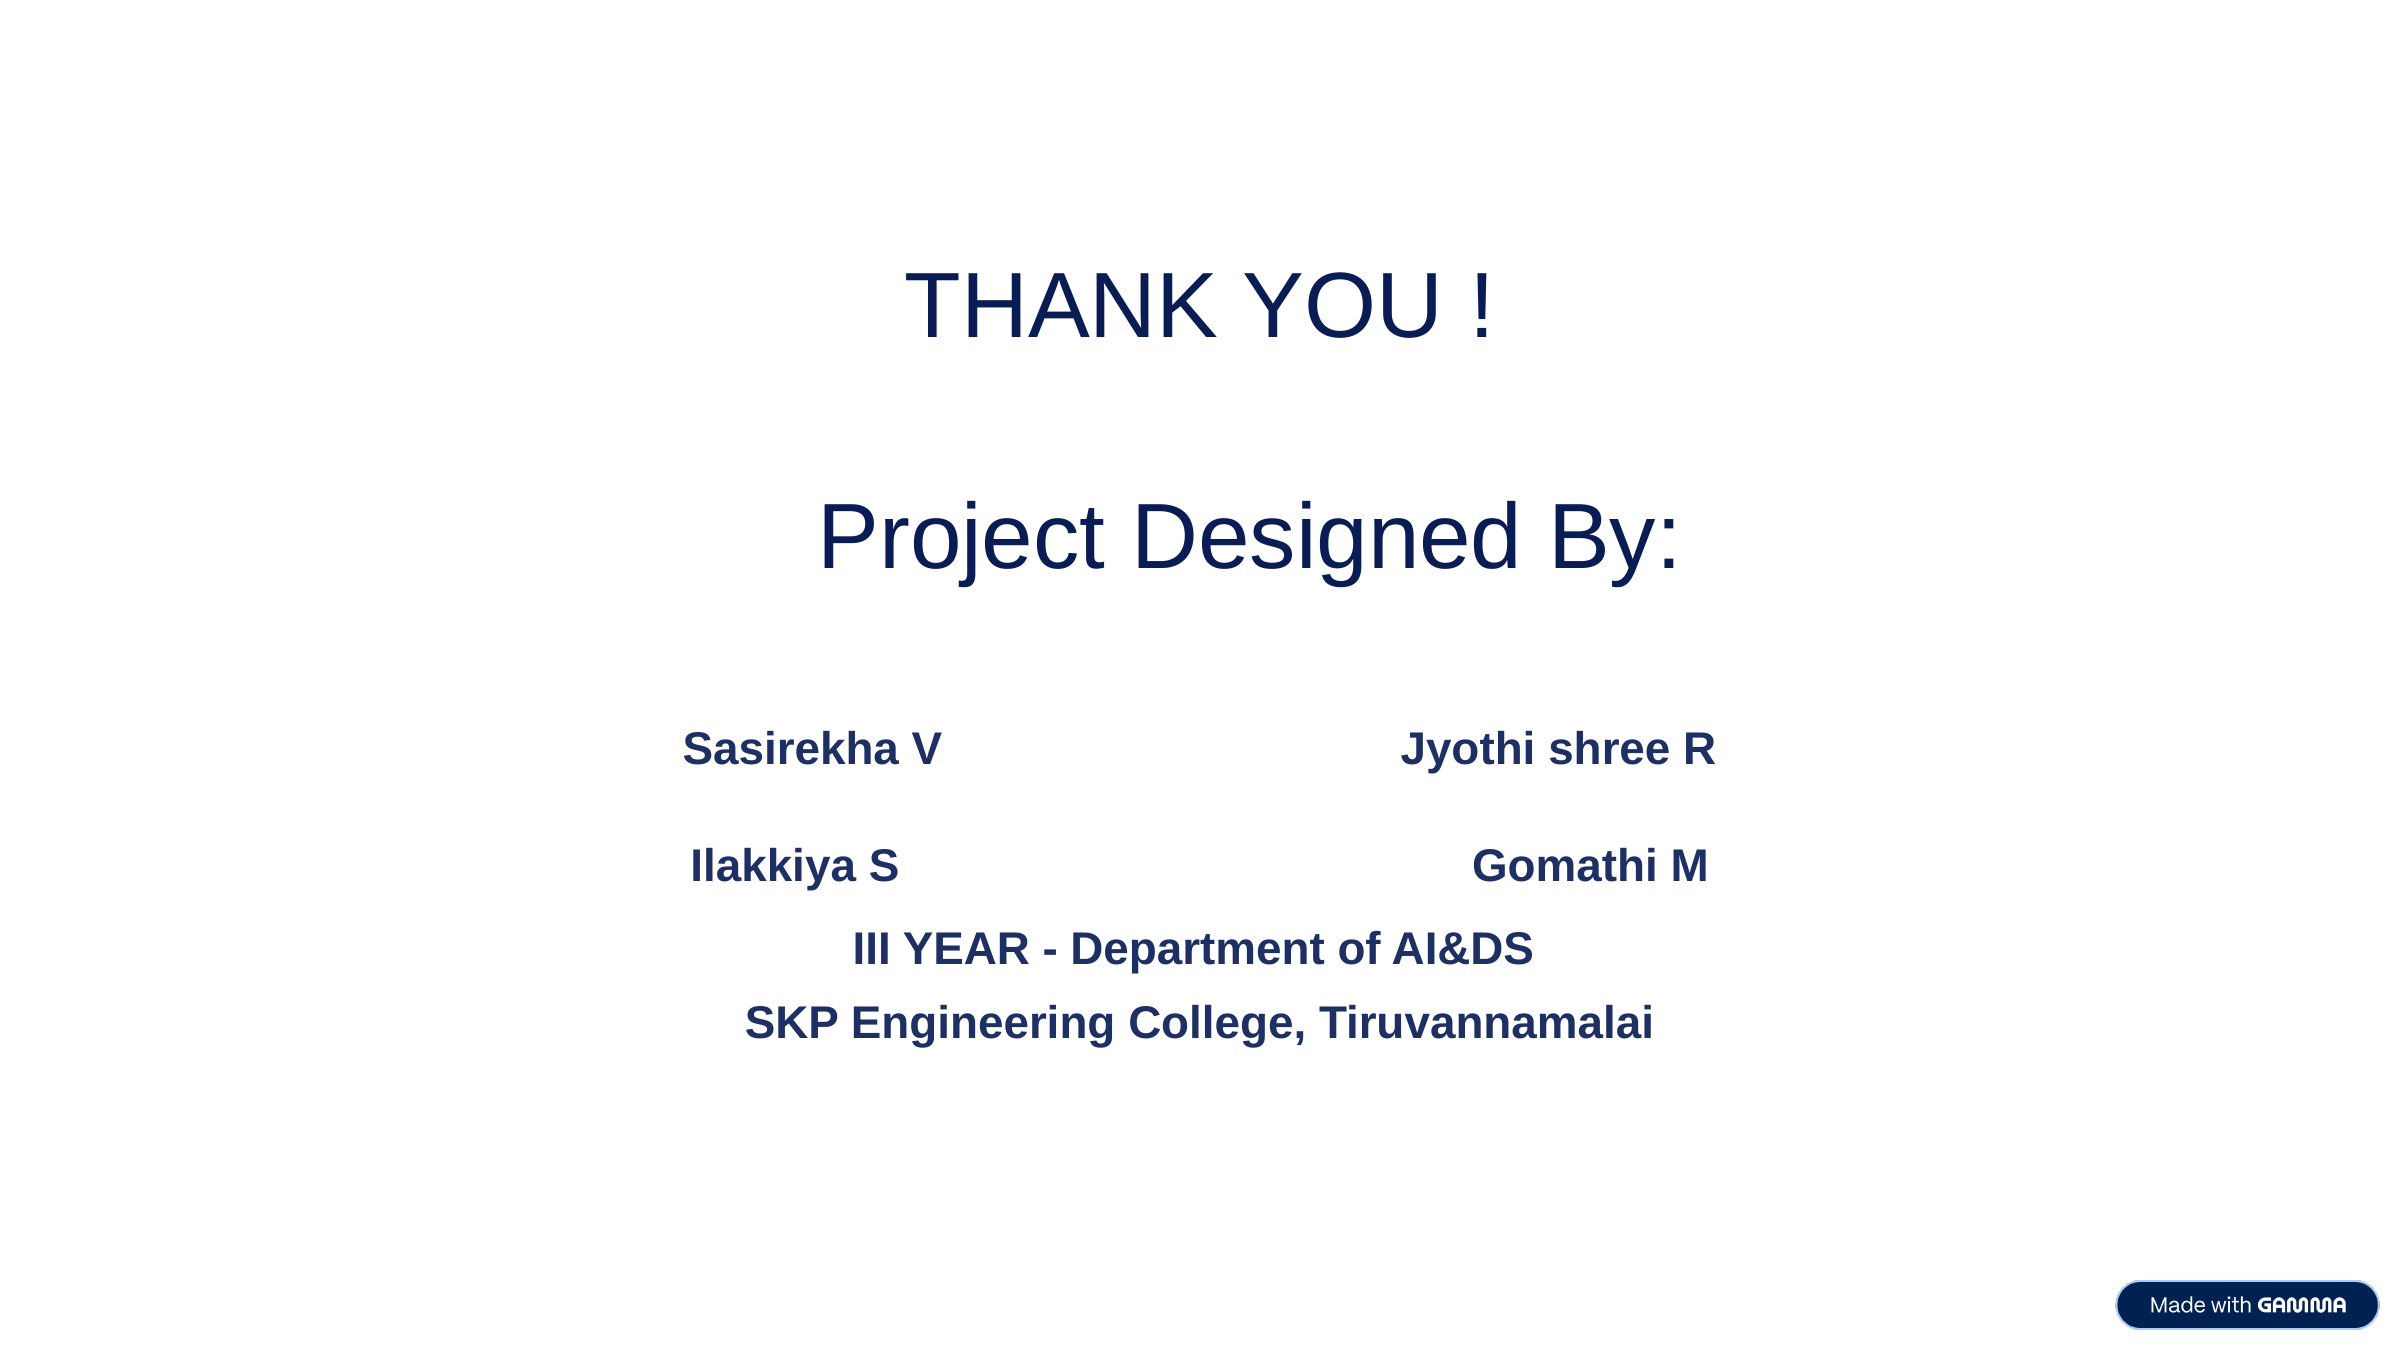

THANK YOU !

 Project Designed By:

Sasirekha V                                    Jyothi shree R
Ilakkiya S                                             Gomathi M

III YEAR - Department of AI&DS
SKP Engineering College, Tiruvannamalai